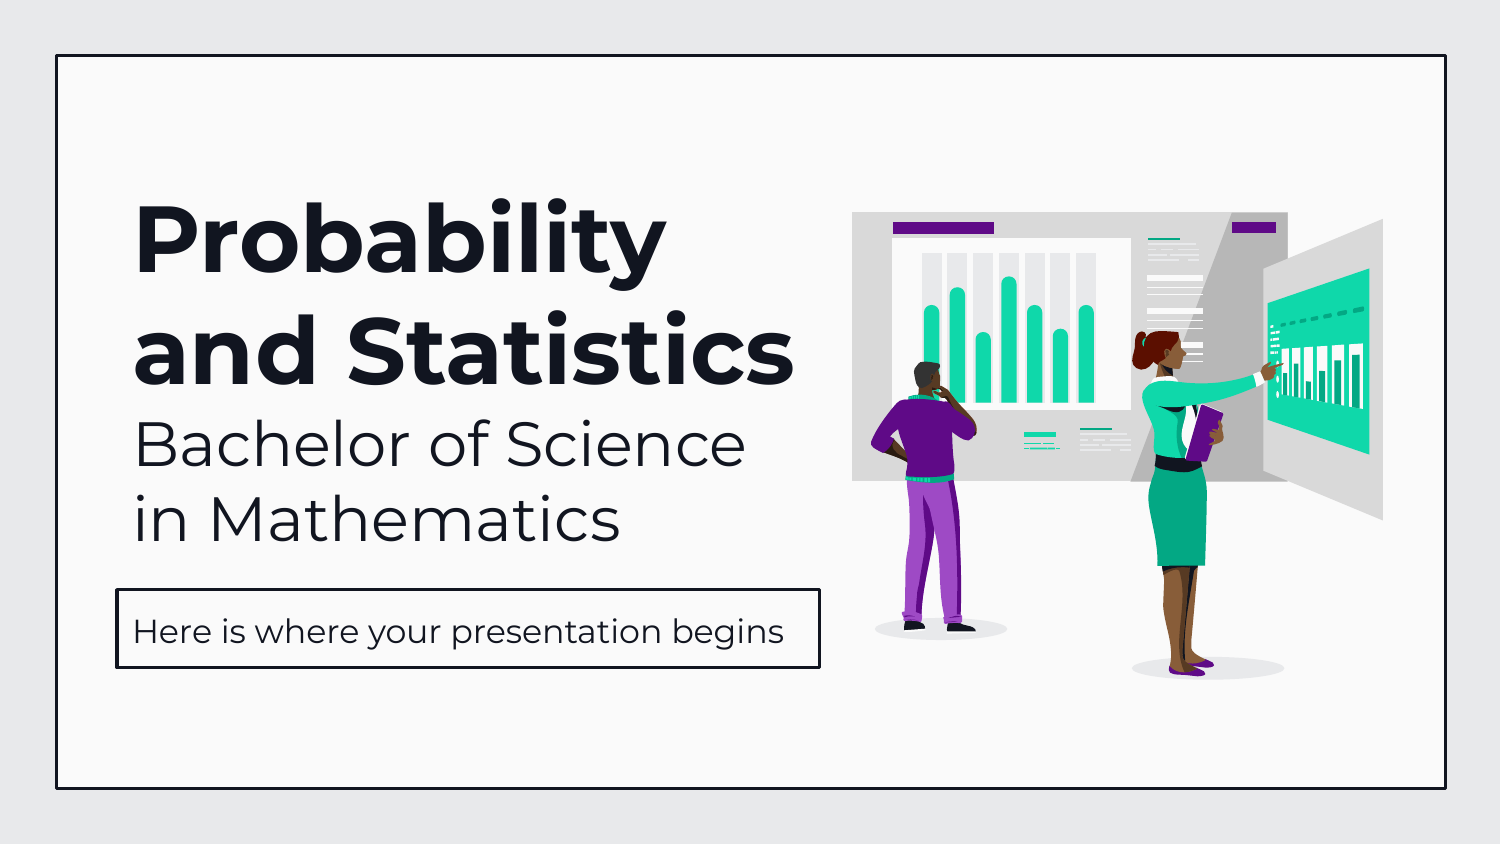

# Probability and Statistics
Bachelor of Science in Mathematics

Here is where your presentation begins